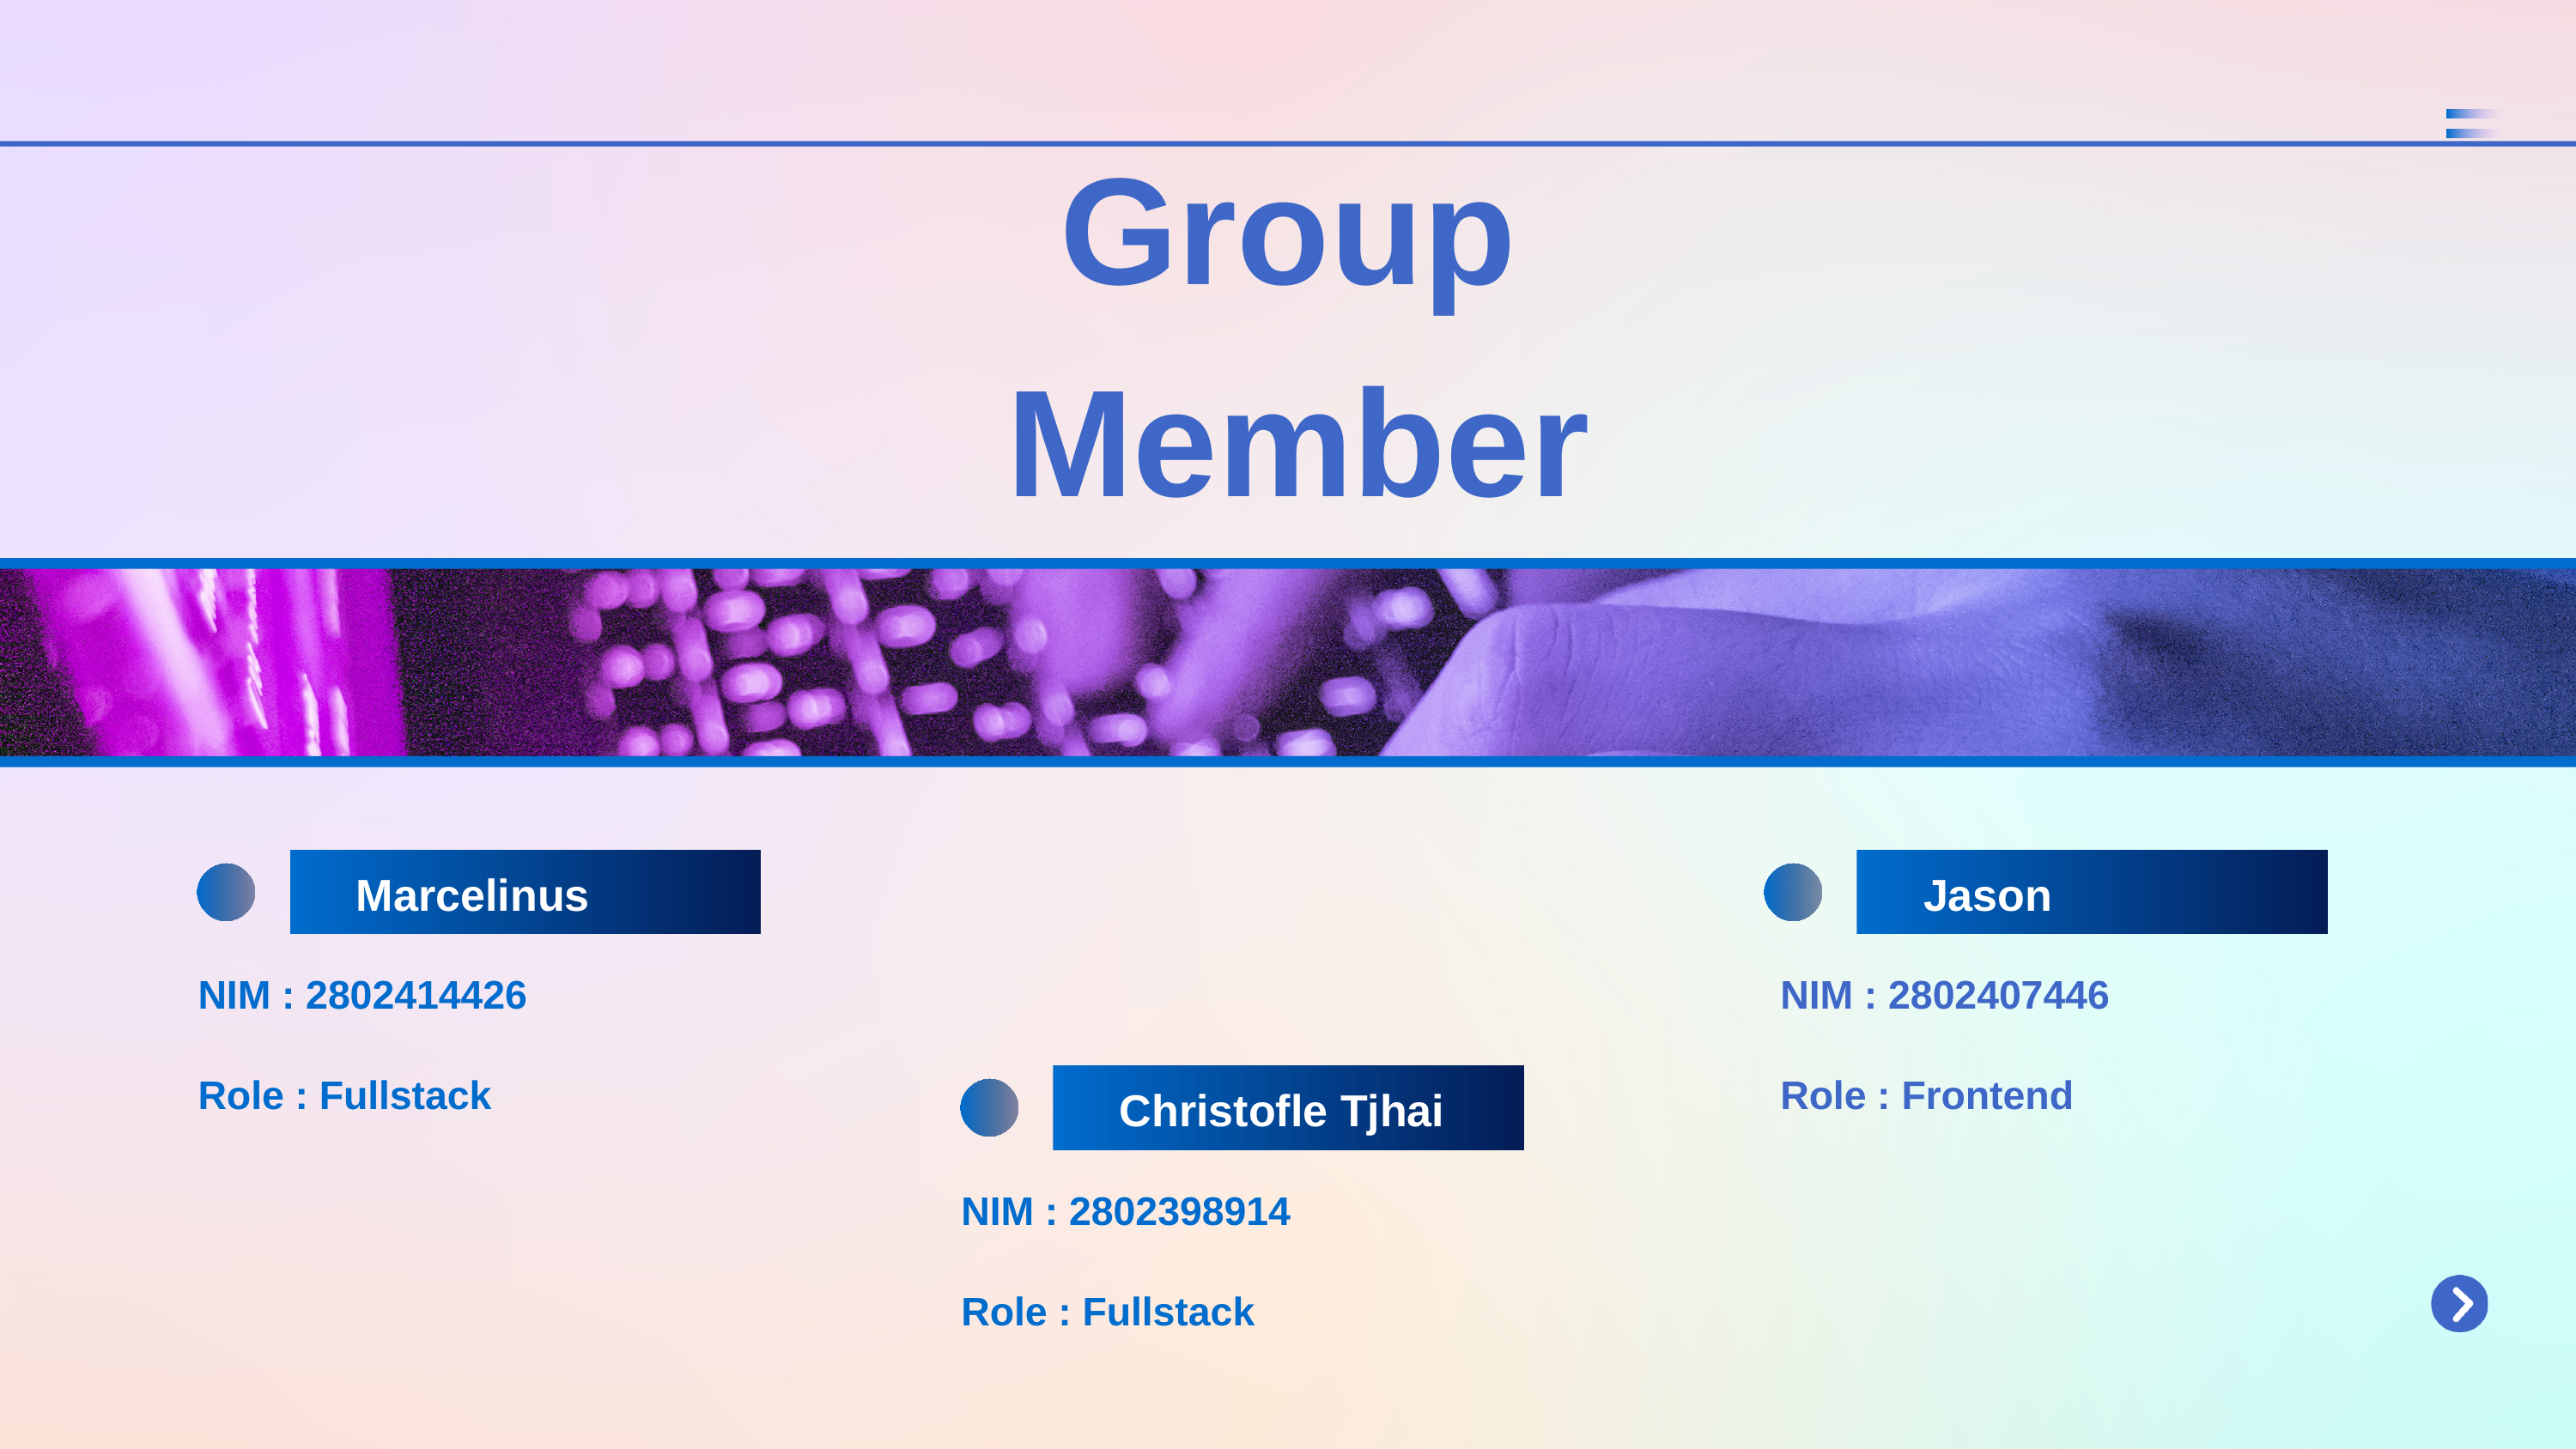

Group
Member

Marcelinus
Jason
NIM : 2802414426

Role : Fullstack
NIM : 2802407446

Role : Frontend

Christofle Tjhai
NIM : 2802398914

Role : Fullstack